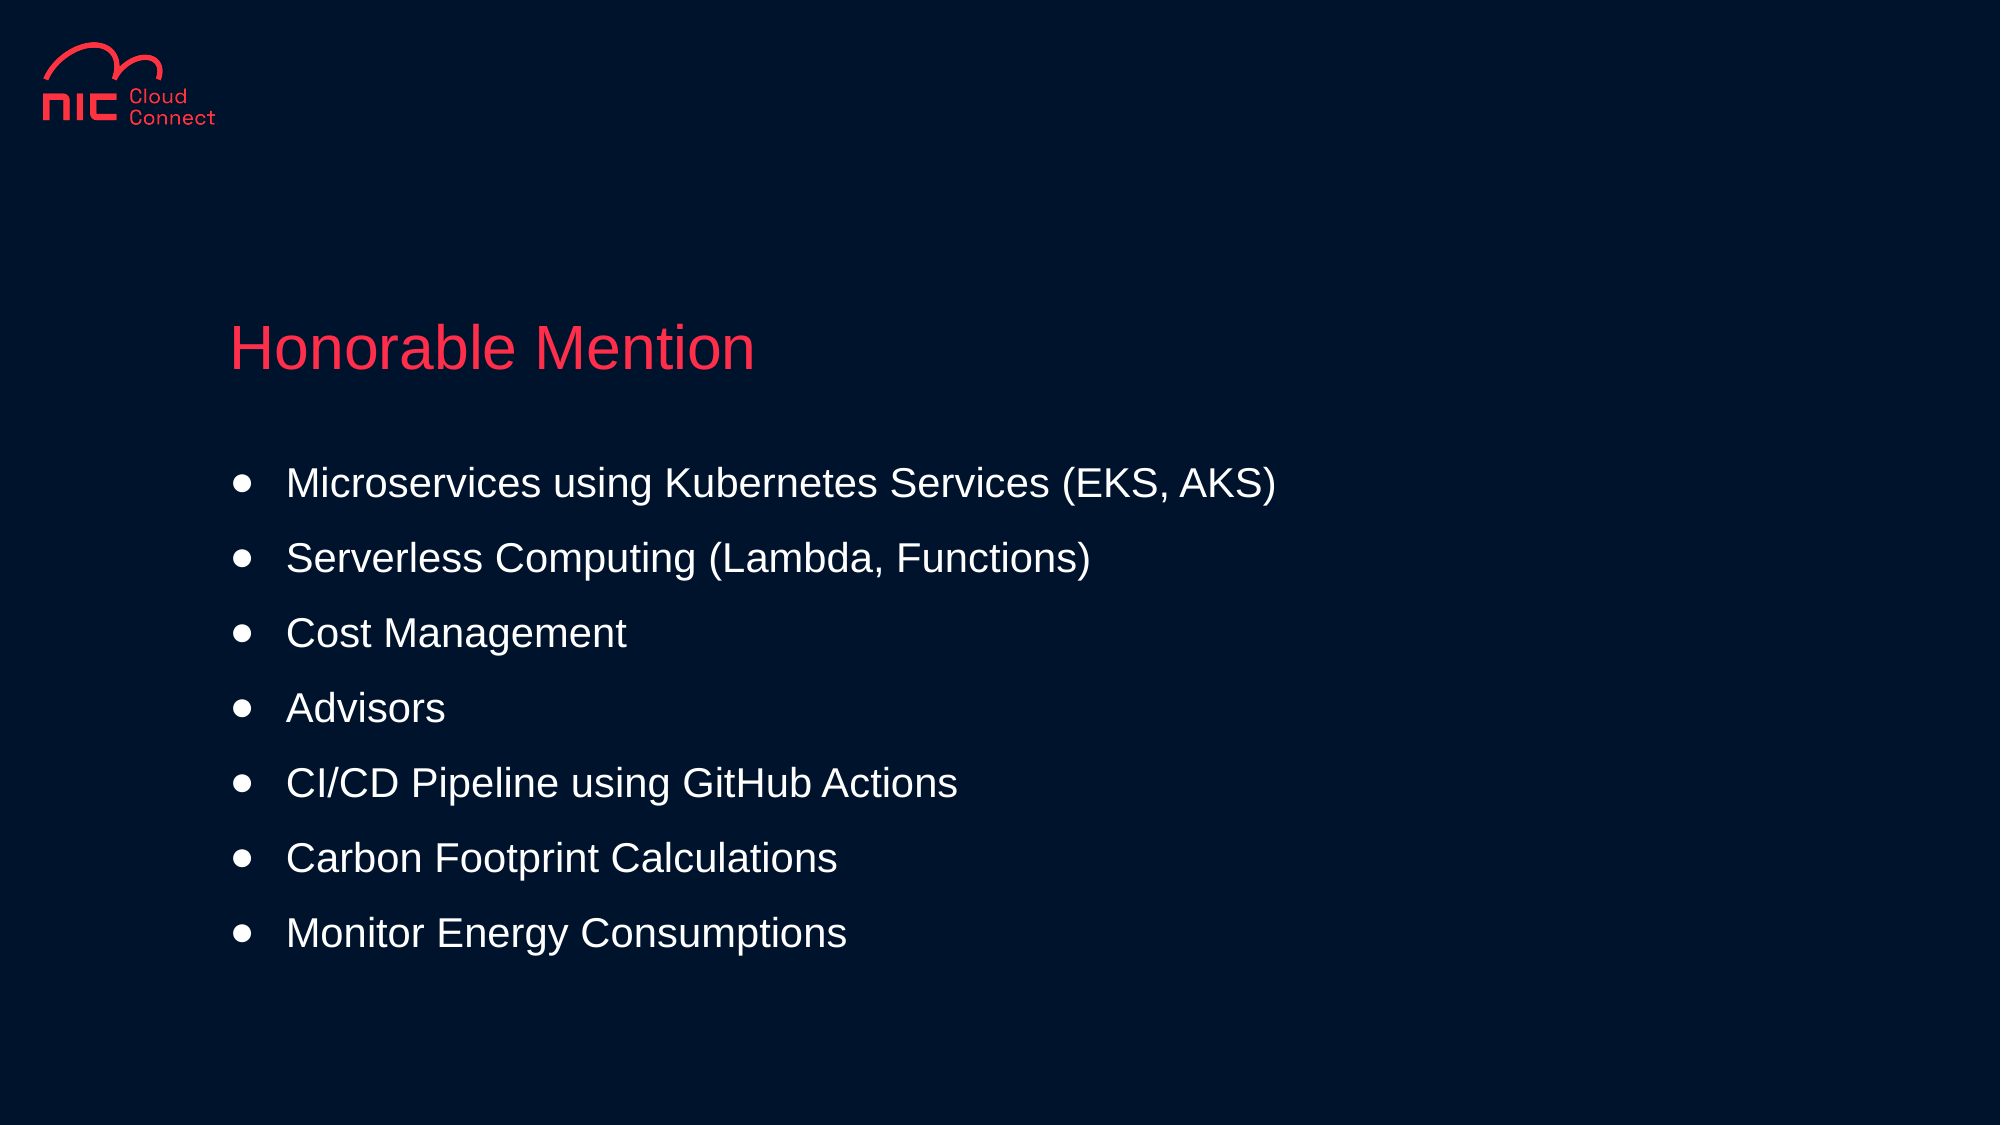

# Honorable Mention
Microservices using Kubernetes Services (EKS, AKS)
Serverless Computing (Lambda, Functions)
Cost Management
Advisors
CI/CD Pipeline using GitHub Actions
Carbon Footprint Calculations
Monitor Energy Consumptions